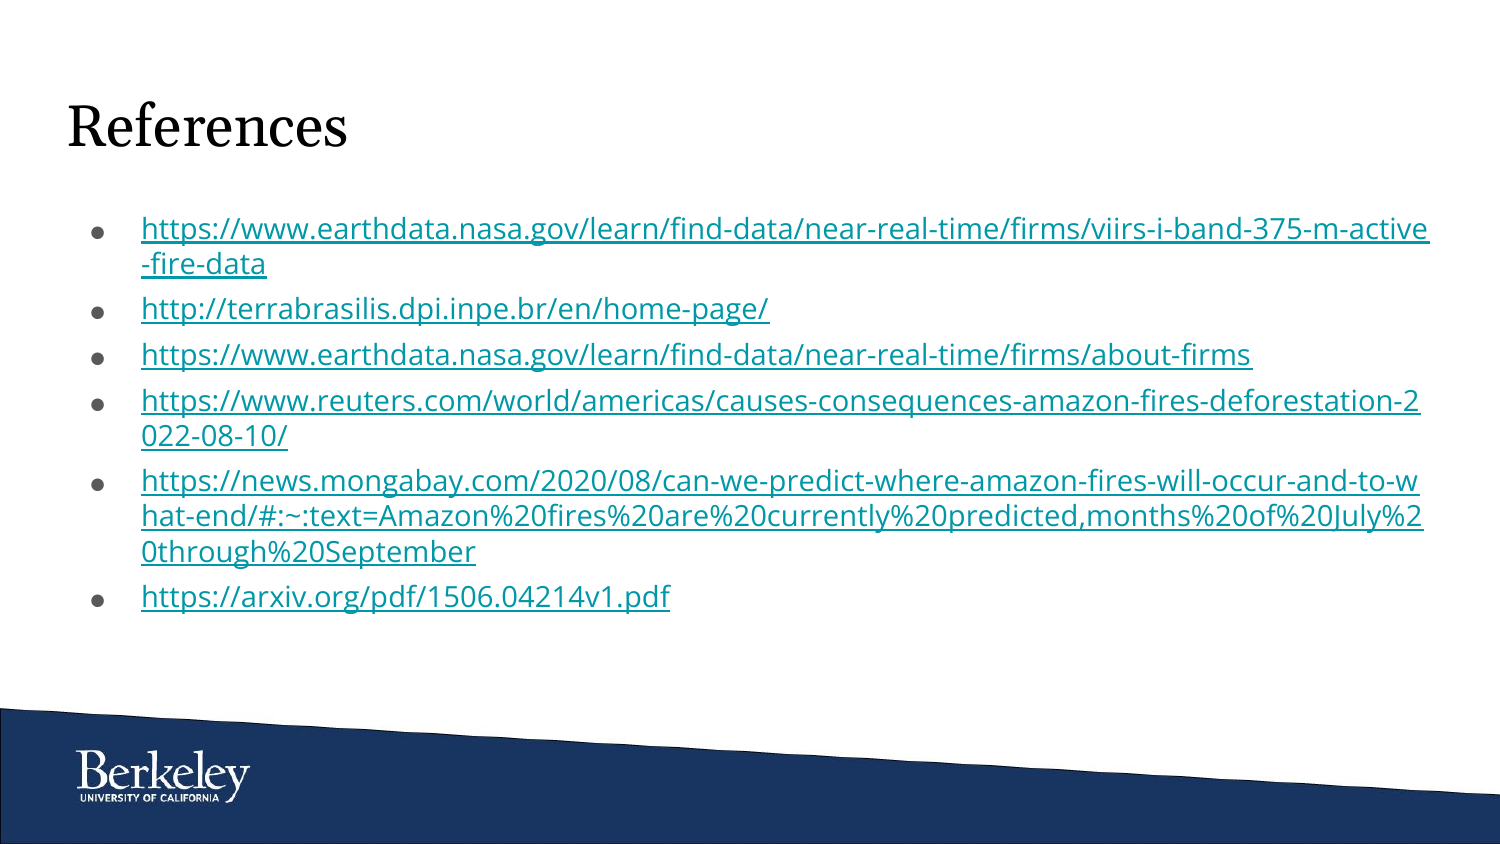

# References
https://www.earthdata.nasa.gov/learn/find-data/near-real-time/firms/viirs-i-band-375-m-active-fire-data
http://terrabrasilis.dpi.inpe.br/en/home-page/
https://www.earthdata.nasa.gov/learn/find-data/near-real-time/firms/about-firms
https://www.reuters.com/world/americas/causes-consequences-amazon-fires-deforestation-2022-08-10/
https://news.mongabay.com/2020/08/can-we-predict-where-amazon-fires-will-occur-and-to-what-end/#:~:text=Amazon%20fires%20are%20currently%20predicted,months%20of%20July%20through%20September
https://arxiv.org/pdf/1506.04214v1.pdf